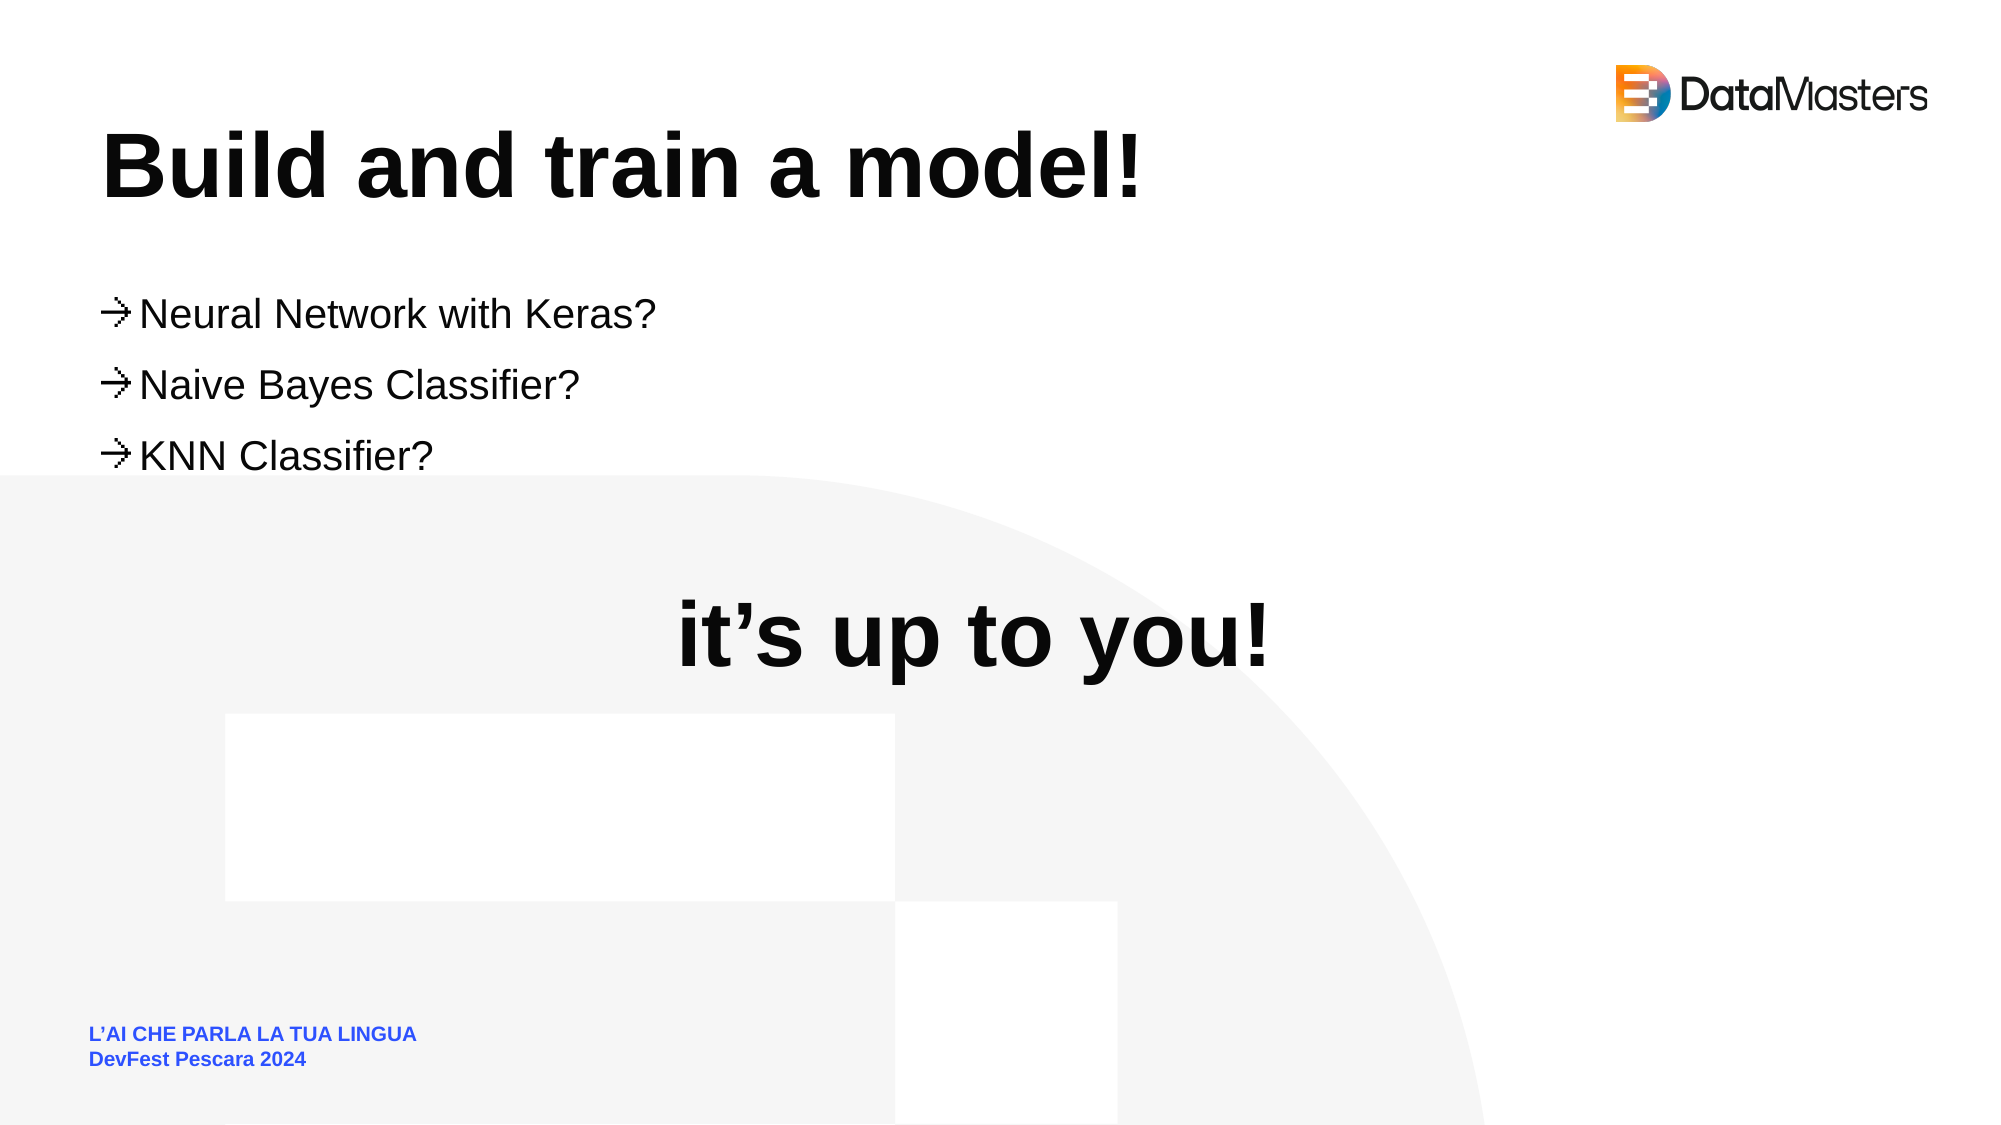

# Build and train a model!
Neural Network with Keras?
Naive Bayes Classifier?
KNN Classifier?

it’s up to you!